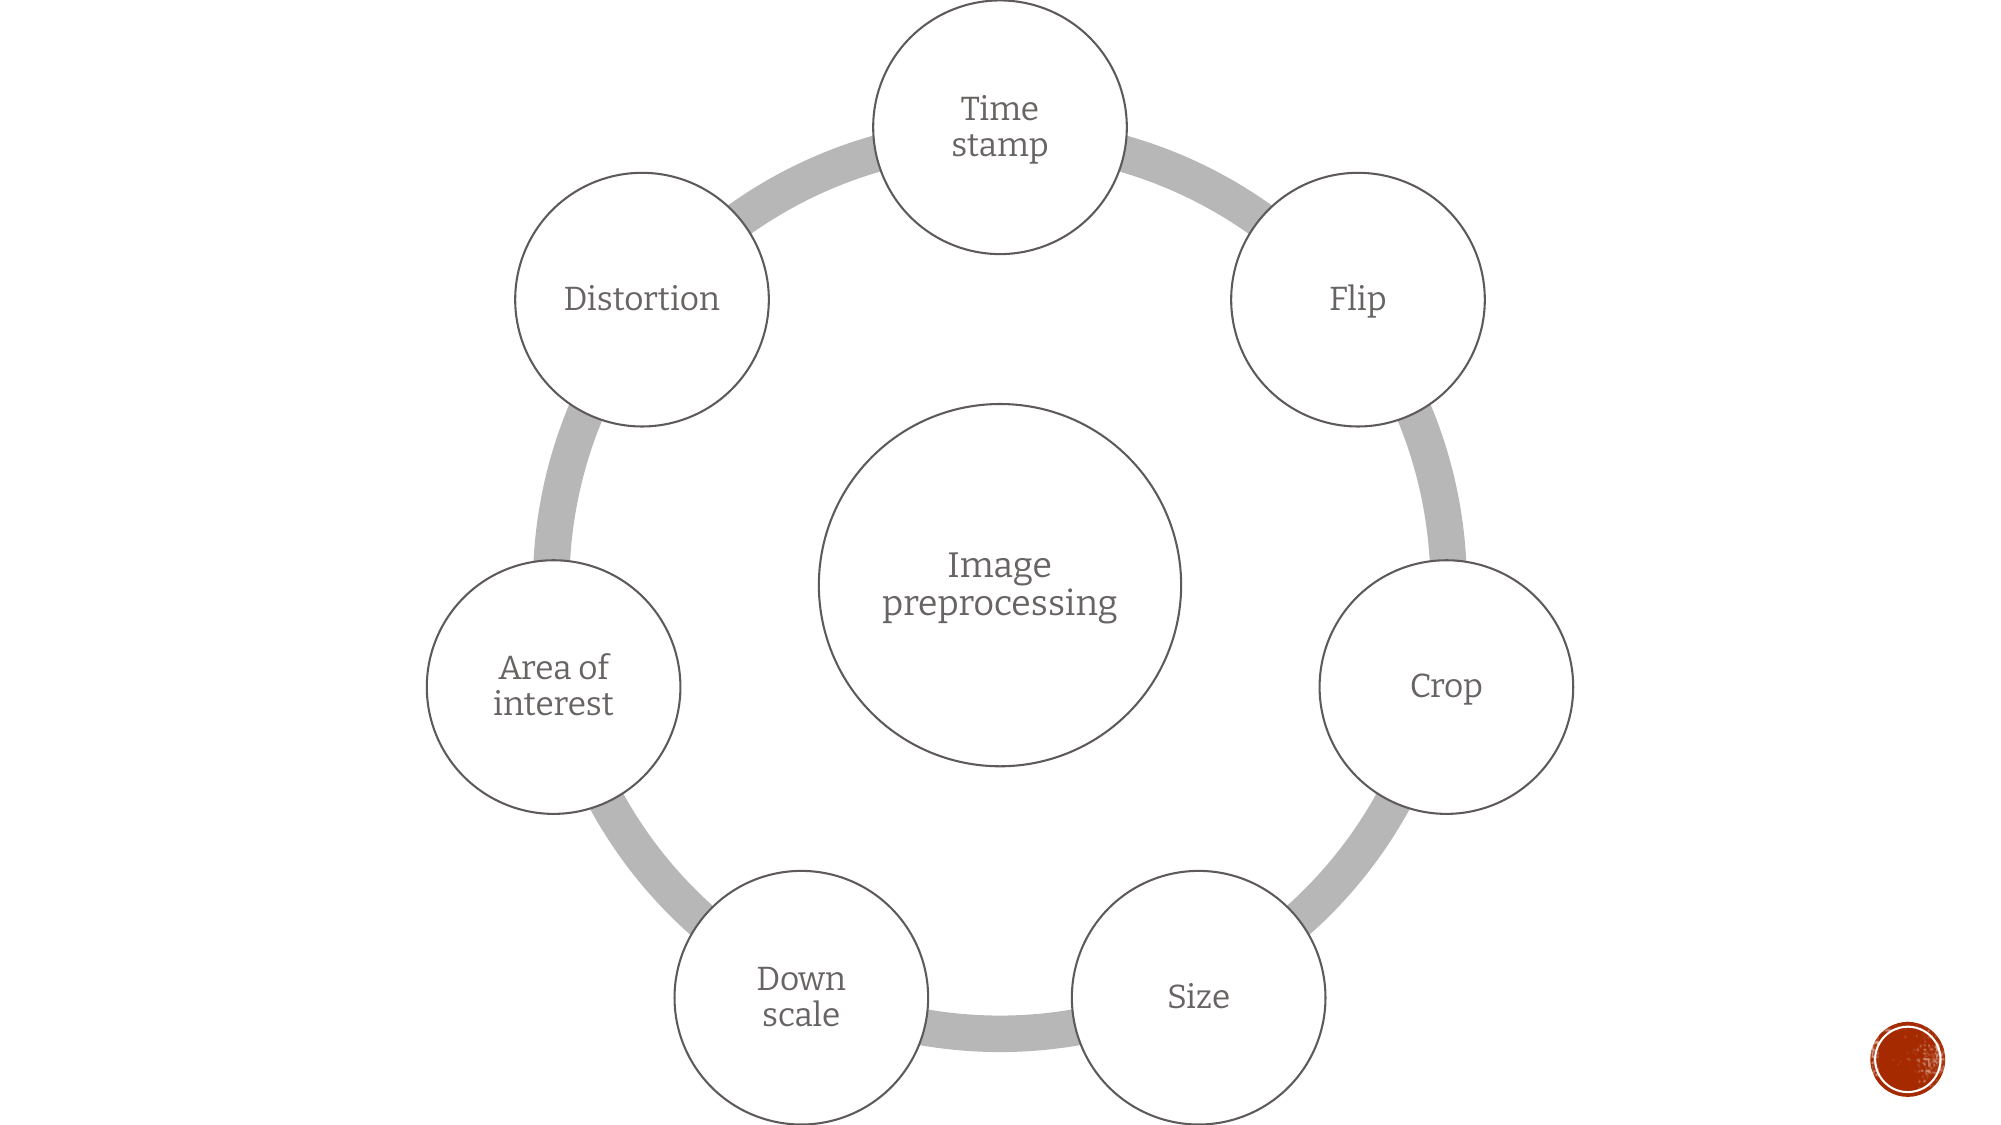

Image preprocessing
Time stamp
Flip
Crop
Size
Down scale
Area of interest
Distortion